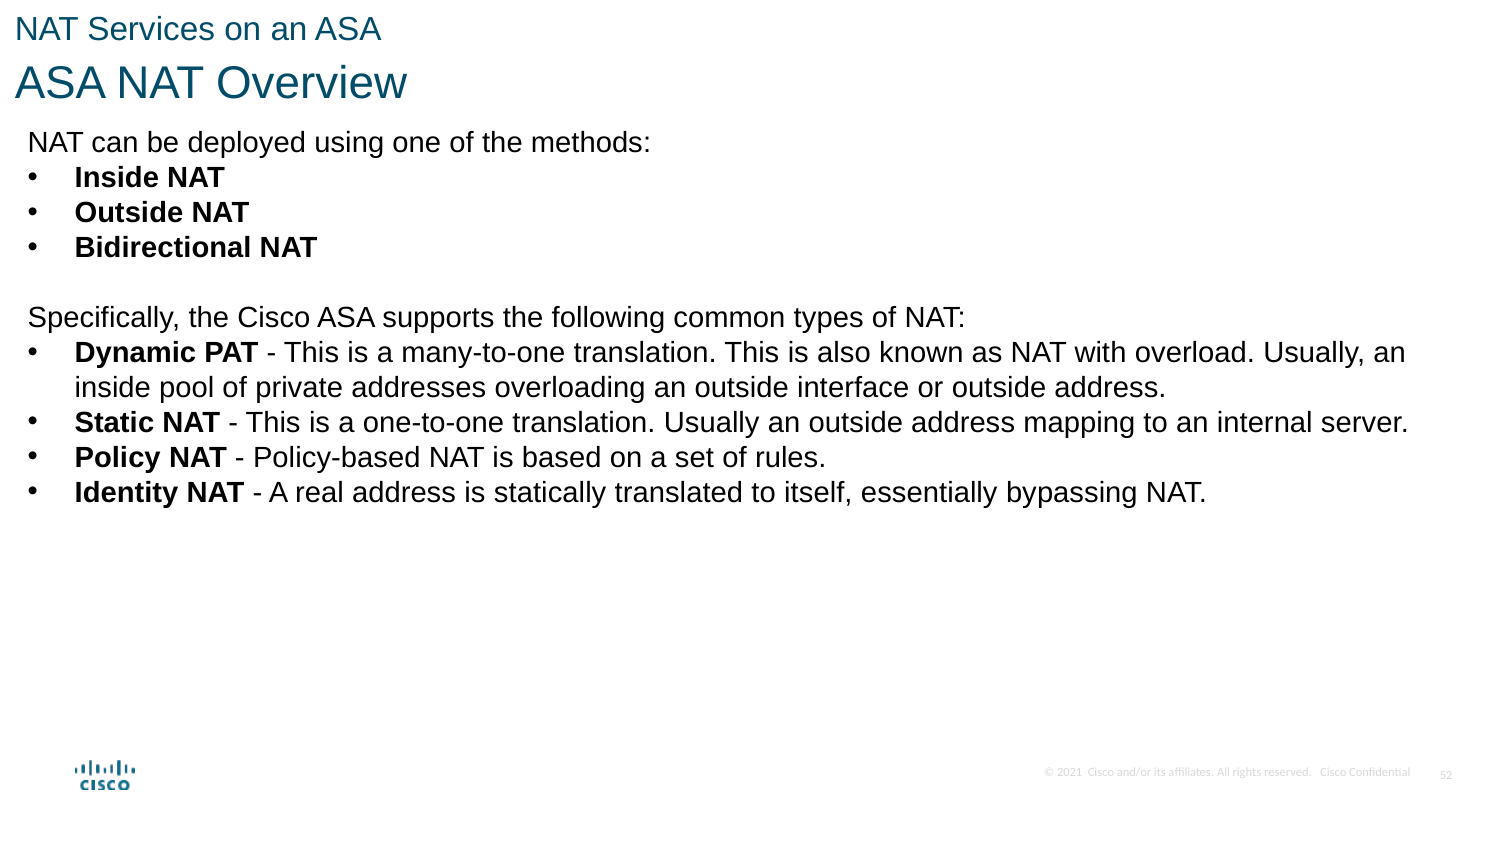

NAT Services on an ASA
ASA NAT Overview
NAT can be deployed using one of the methods:
Inside NAT
Outside NAT
Bidirectional NAT

Specifically, the Cisco ASA supports the following common types of NAT:
Dynamic PAT - This is a many-to-one translation. This is also known as NAT with overload. Usually, an inside pool of private addresses overloading an outside interface or outside address.
Static NAT - This is a one-to-one translation. Usually an outside address mapping to an internal server.
Policy NAT - Policy-based NAT is based on a set of rules.
Identity NAT - A real address is statically translated to itself, essentially bypassing NAT.

52